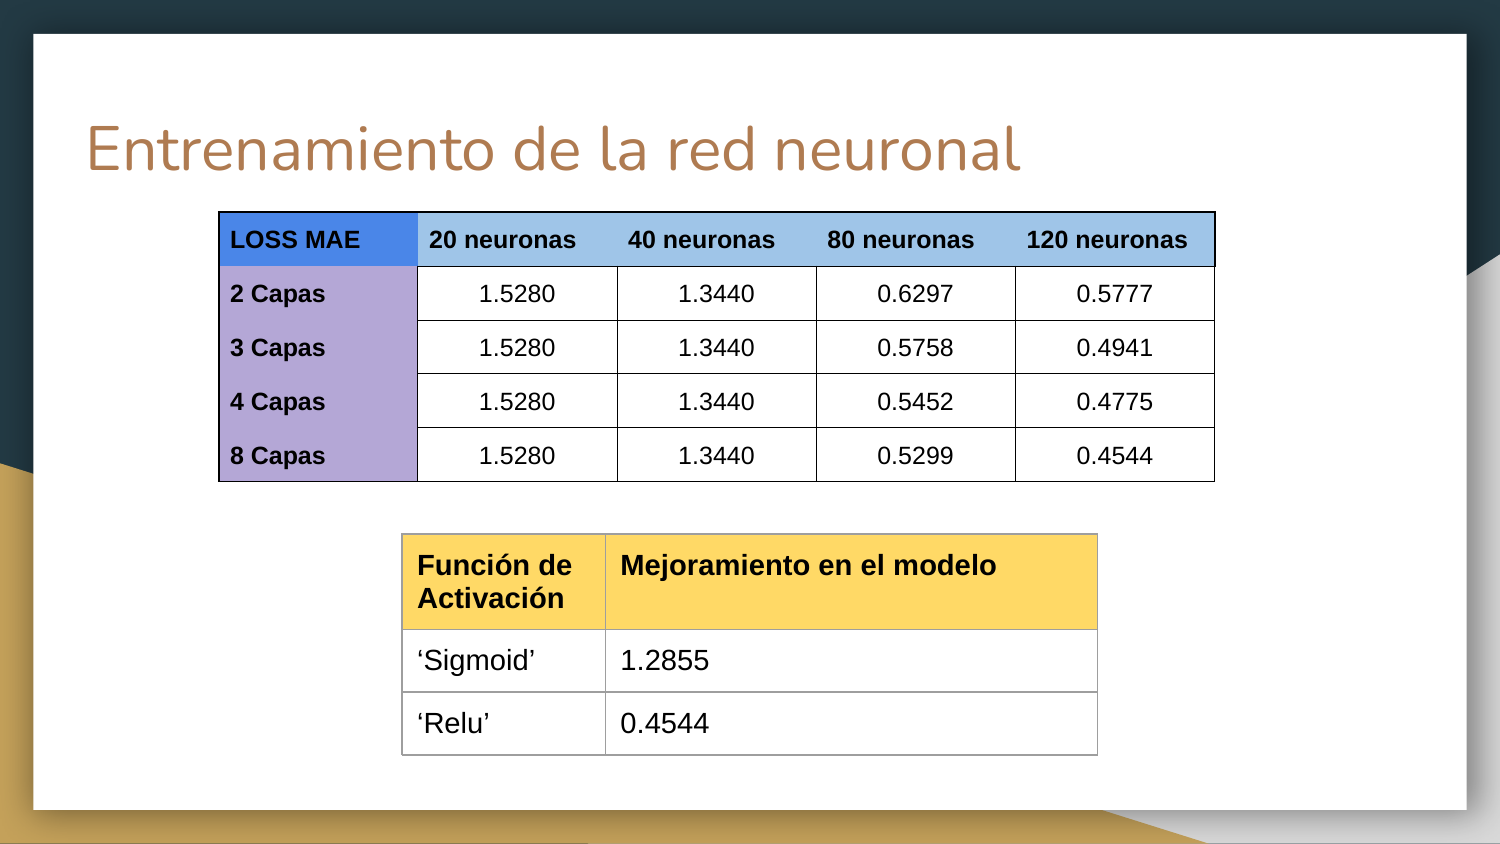

# Entrenamiento de la red neuronal
| LOSS MAE | 20 neuronas | 40 neuronas | 80 neuronas | 120 neuronas |
| --- | --- | --- | --- | --- |
| 2 Capas | 1.5280 | 1.3440 | 0.6297 | 0.5777 |
| 3 Capas | 1.5280 | 1.3440 | 0.5758 | 0.4941 |
| 4 Capas | 1.5280 | 1.3440 | 0.5452 | 0.4775 |
| 8 Capas | 1.5280 | 1.3440 | 0.5299 | 0.4544 |
| Función de Activación | Mejoramiento en el modelo |
| --- | --- |
| ‘Sigmoid’ | 1.2855 |
| ‘Relu’ | 0.4544 |